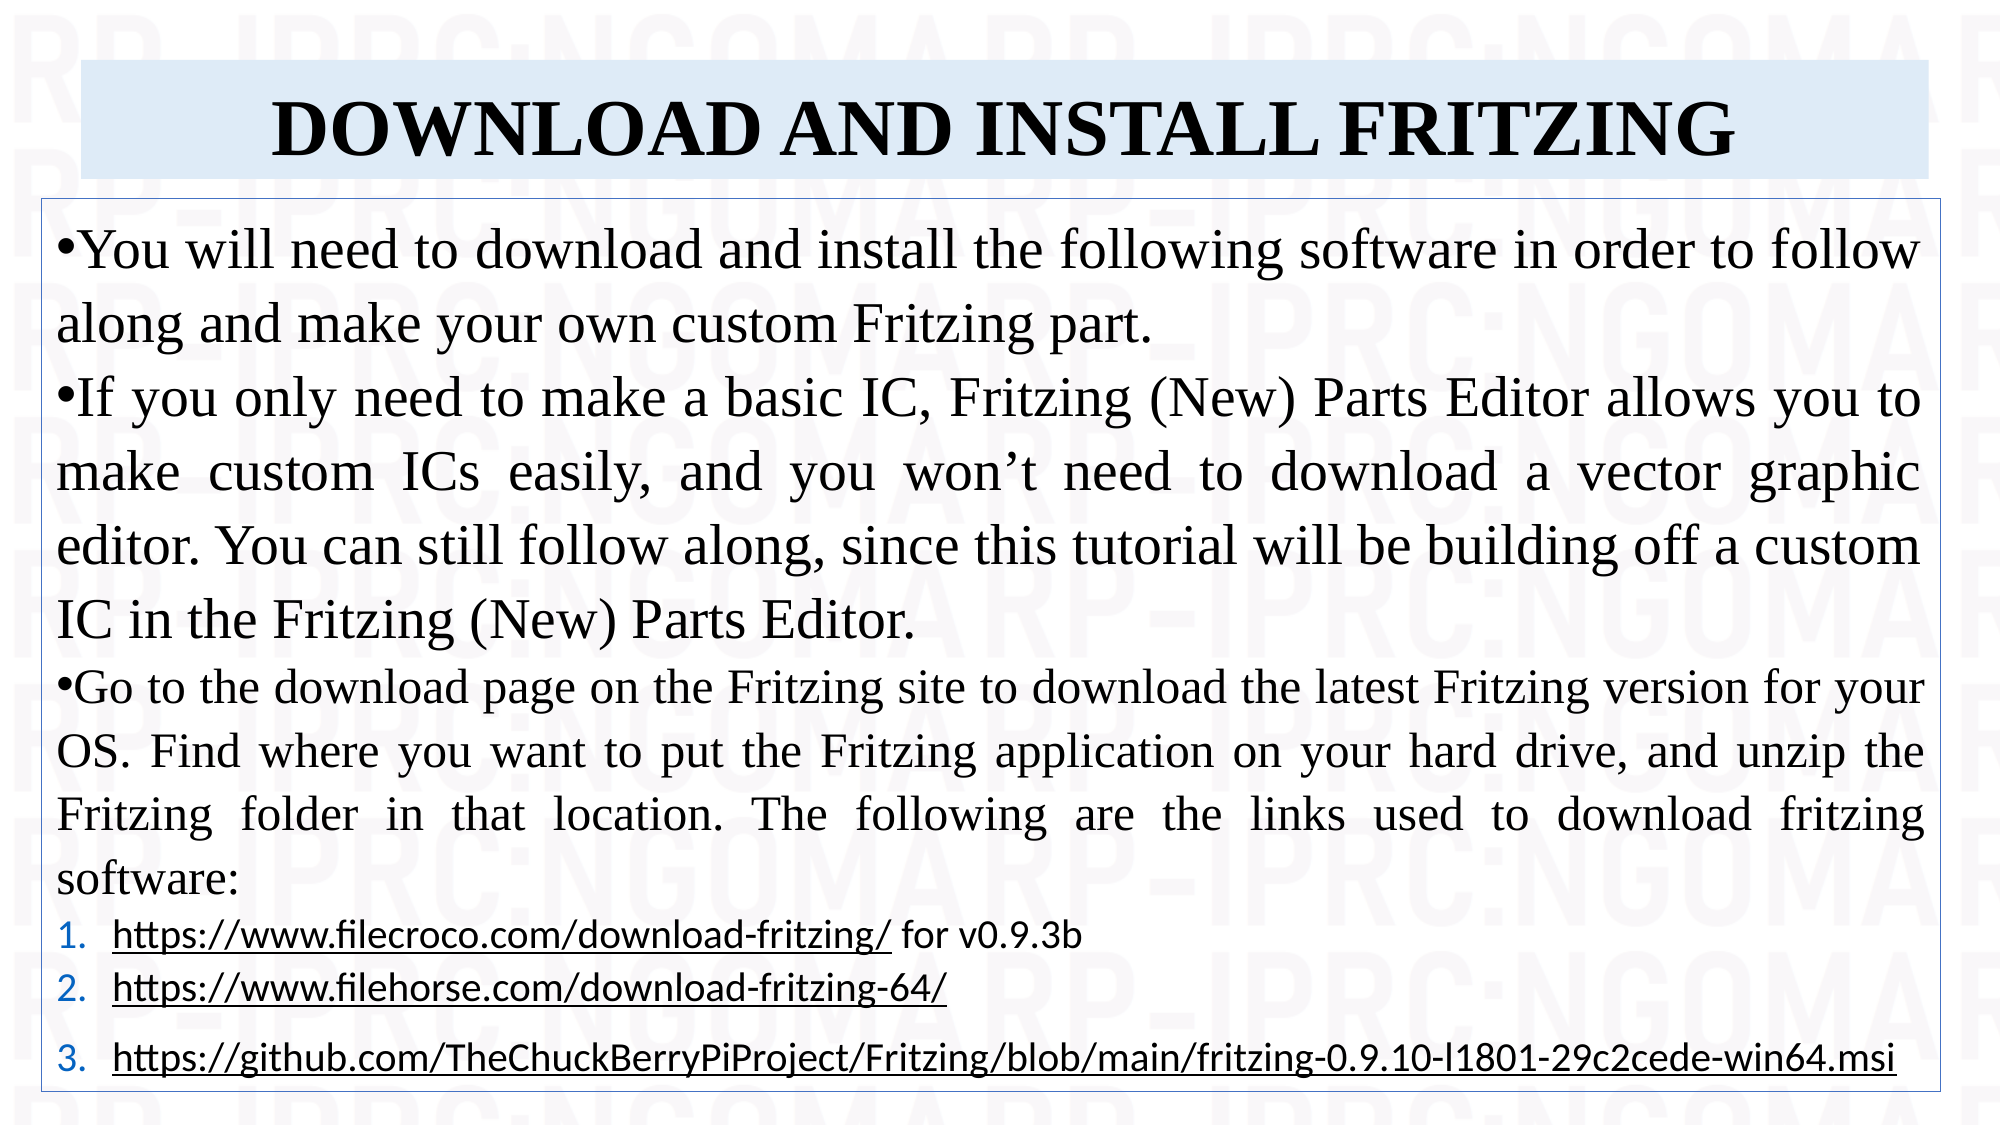

# DOWNLOAD AND INSTALL FRITZING
You will need to download and install the following software in order to follow along and make your own custom Fritzing part.
If you only need to make a basic IC, Fritzing (New) Parts Editor allows you to make custom ICs easily, and you won’t need to download a vector graphic editor. You can still follow along, since this tutorial will be building off a custom IC in the Fritzing (New) Parts Editor.
Go to the download page on the Fritzing site to download the latest Fritzing version for your OS. Find where you want to put the Fritzing application on your hard drive, and unzip the Fritzing folder in that location. The following are the links used to download fritzing software:
https://www.filecroco.com/download-fritzing/ for v0.9.3b
https://www.filehorse.com/download-fritzing-64/
https://github.com/TheChuckBerryPiProject/Fritzing/blob/main/fritzing-0.9.10-l1801-29c2cede-win64.msi